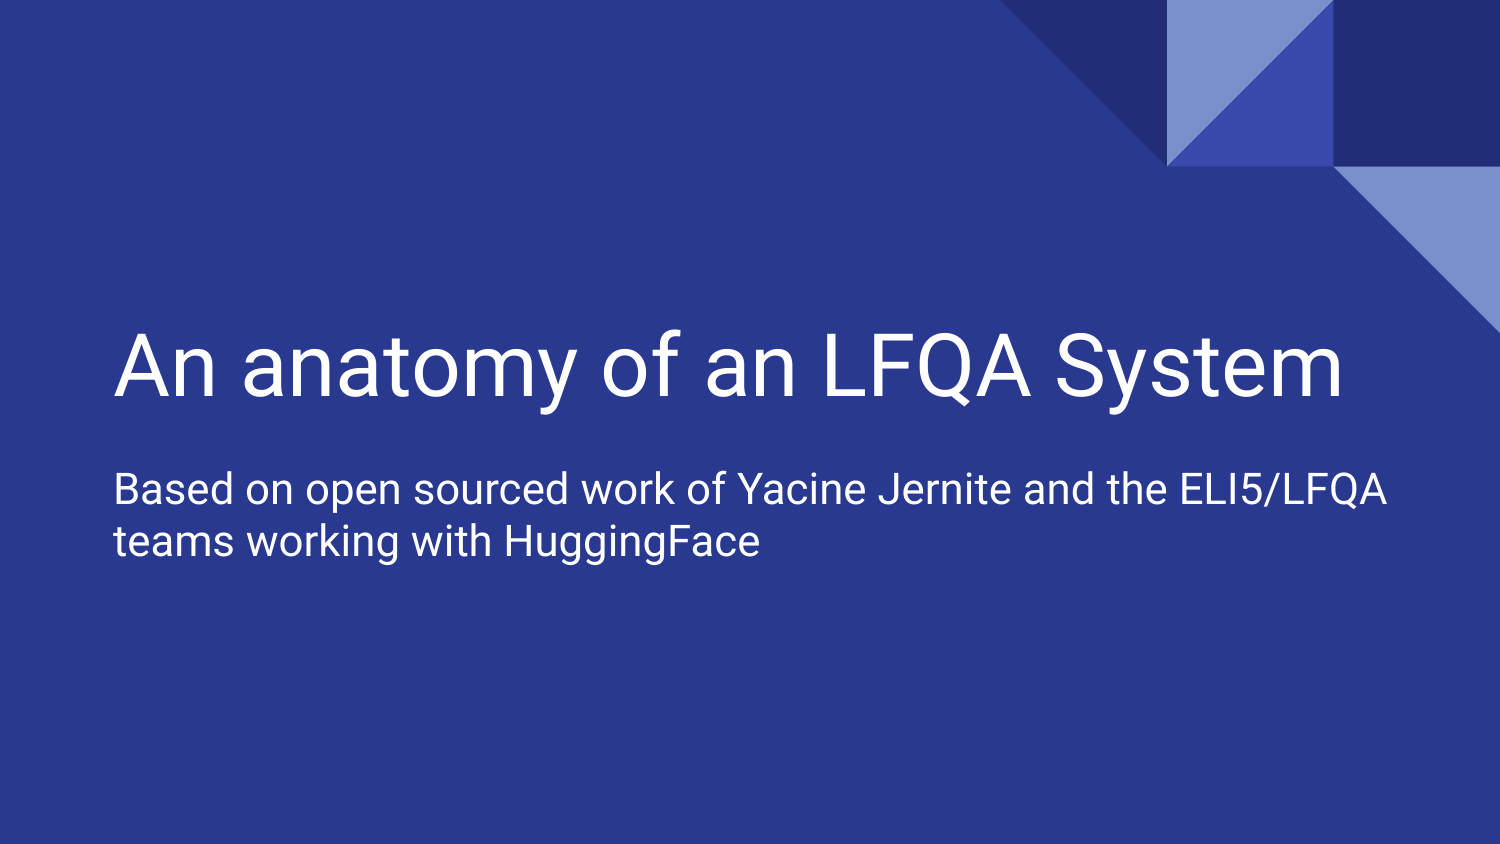

# An anatomy of an LFQA System
Based on open sourced work of Yacine Jernite and the ELI5/LFQA teams working with HuggingFace